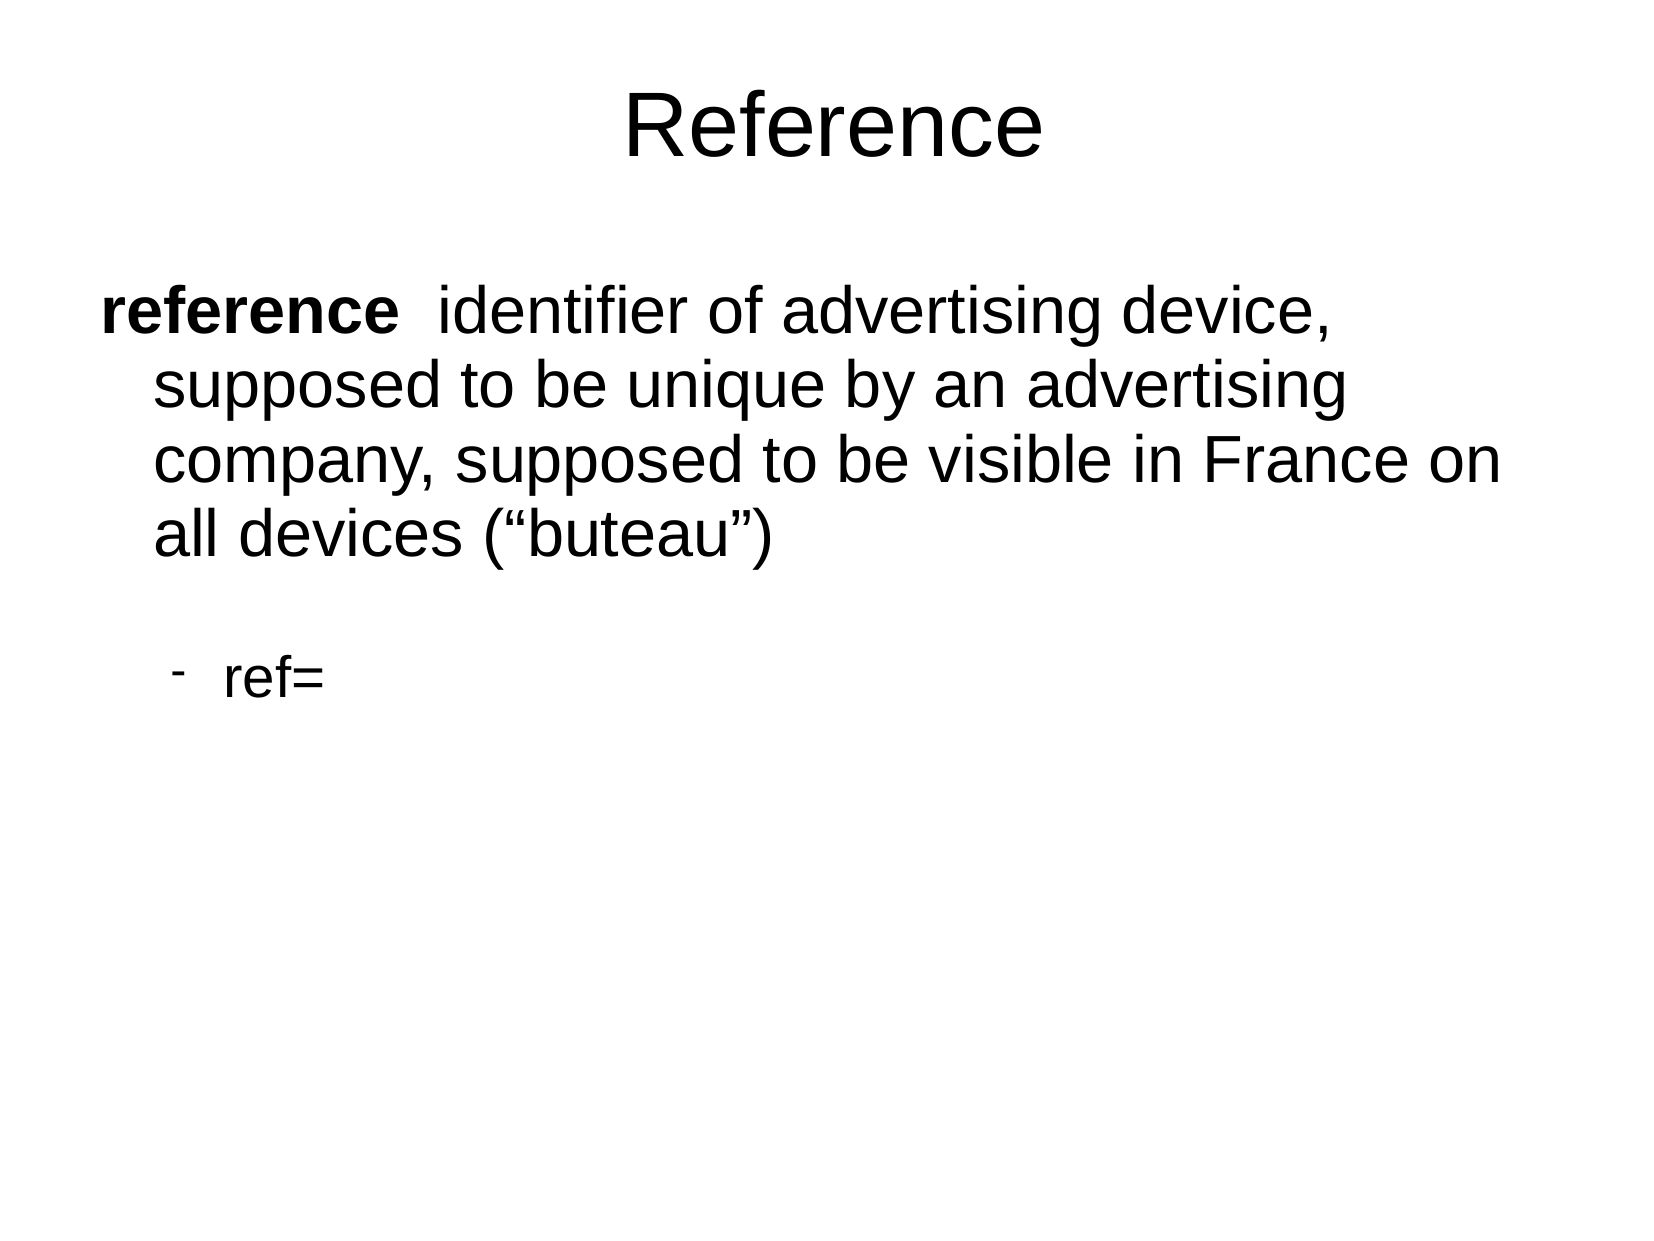

Reference

reference  identifier of advertising device, supposed to be unique by an advertising company, supposed to be visible in France on all devices (“buteau”)

ref=